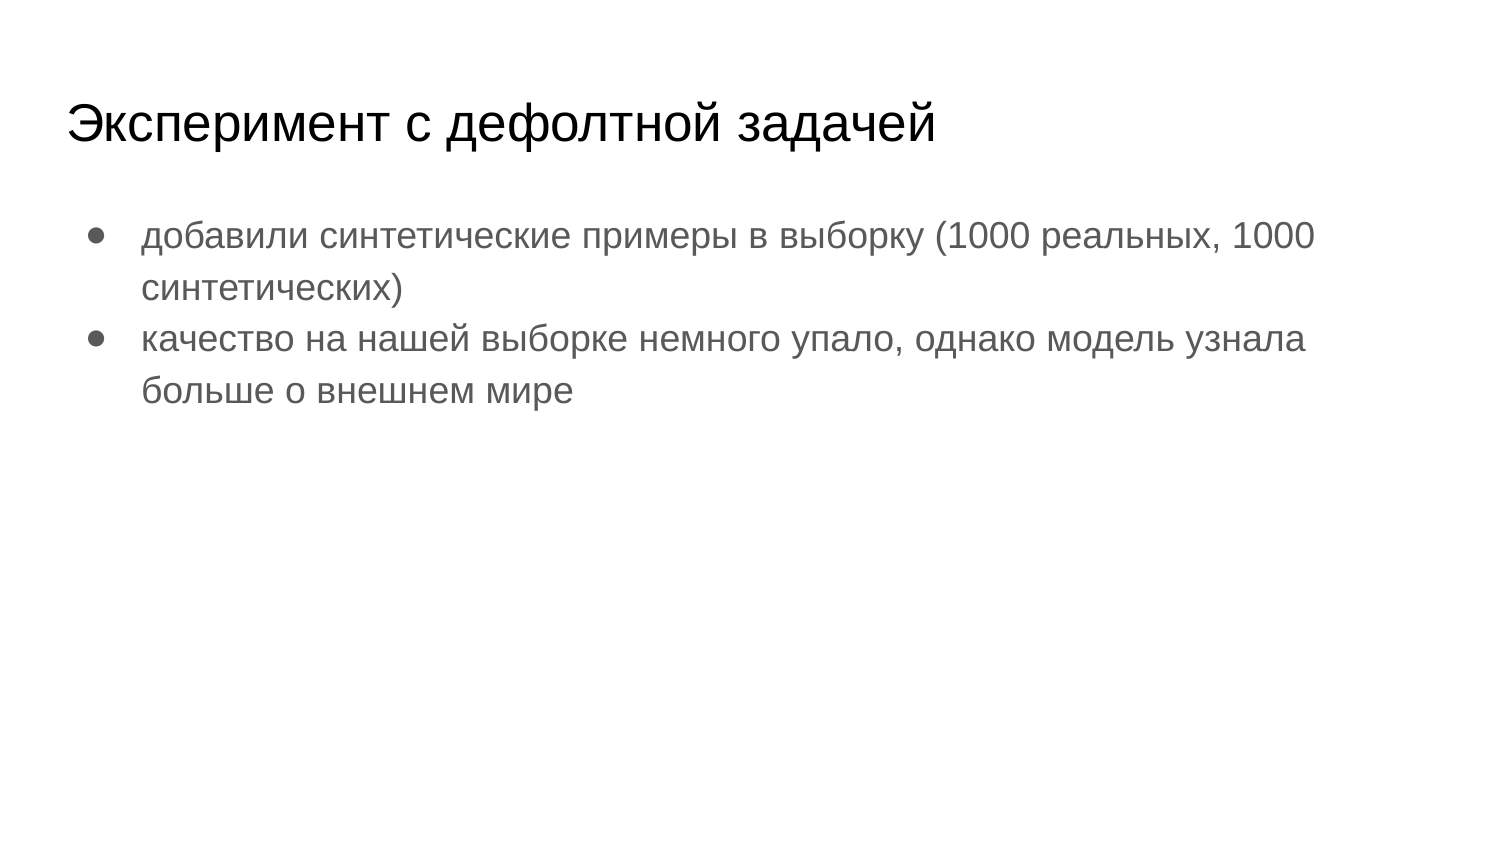

# Эксперимент с дефолтной задачей
добавили синтетические примеры в выборку (1000 реальных, 1000 синтетических)
качество на нашей выборке немного упало, однако модель узнала больше о внешнем мире